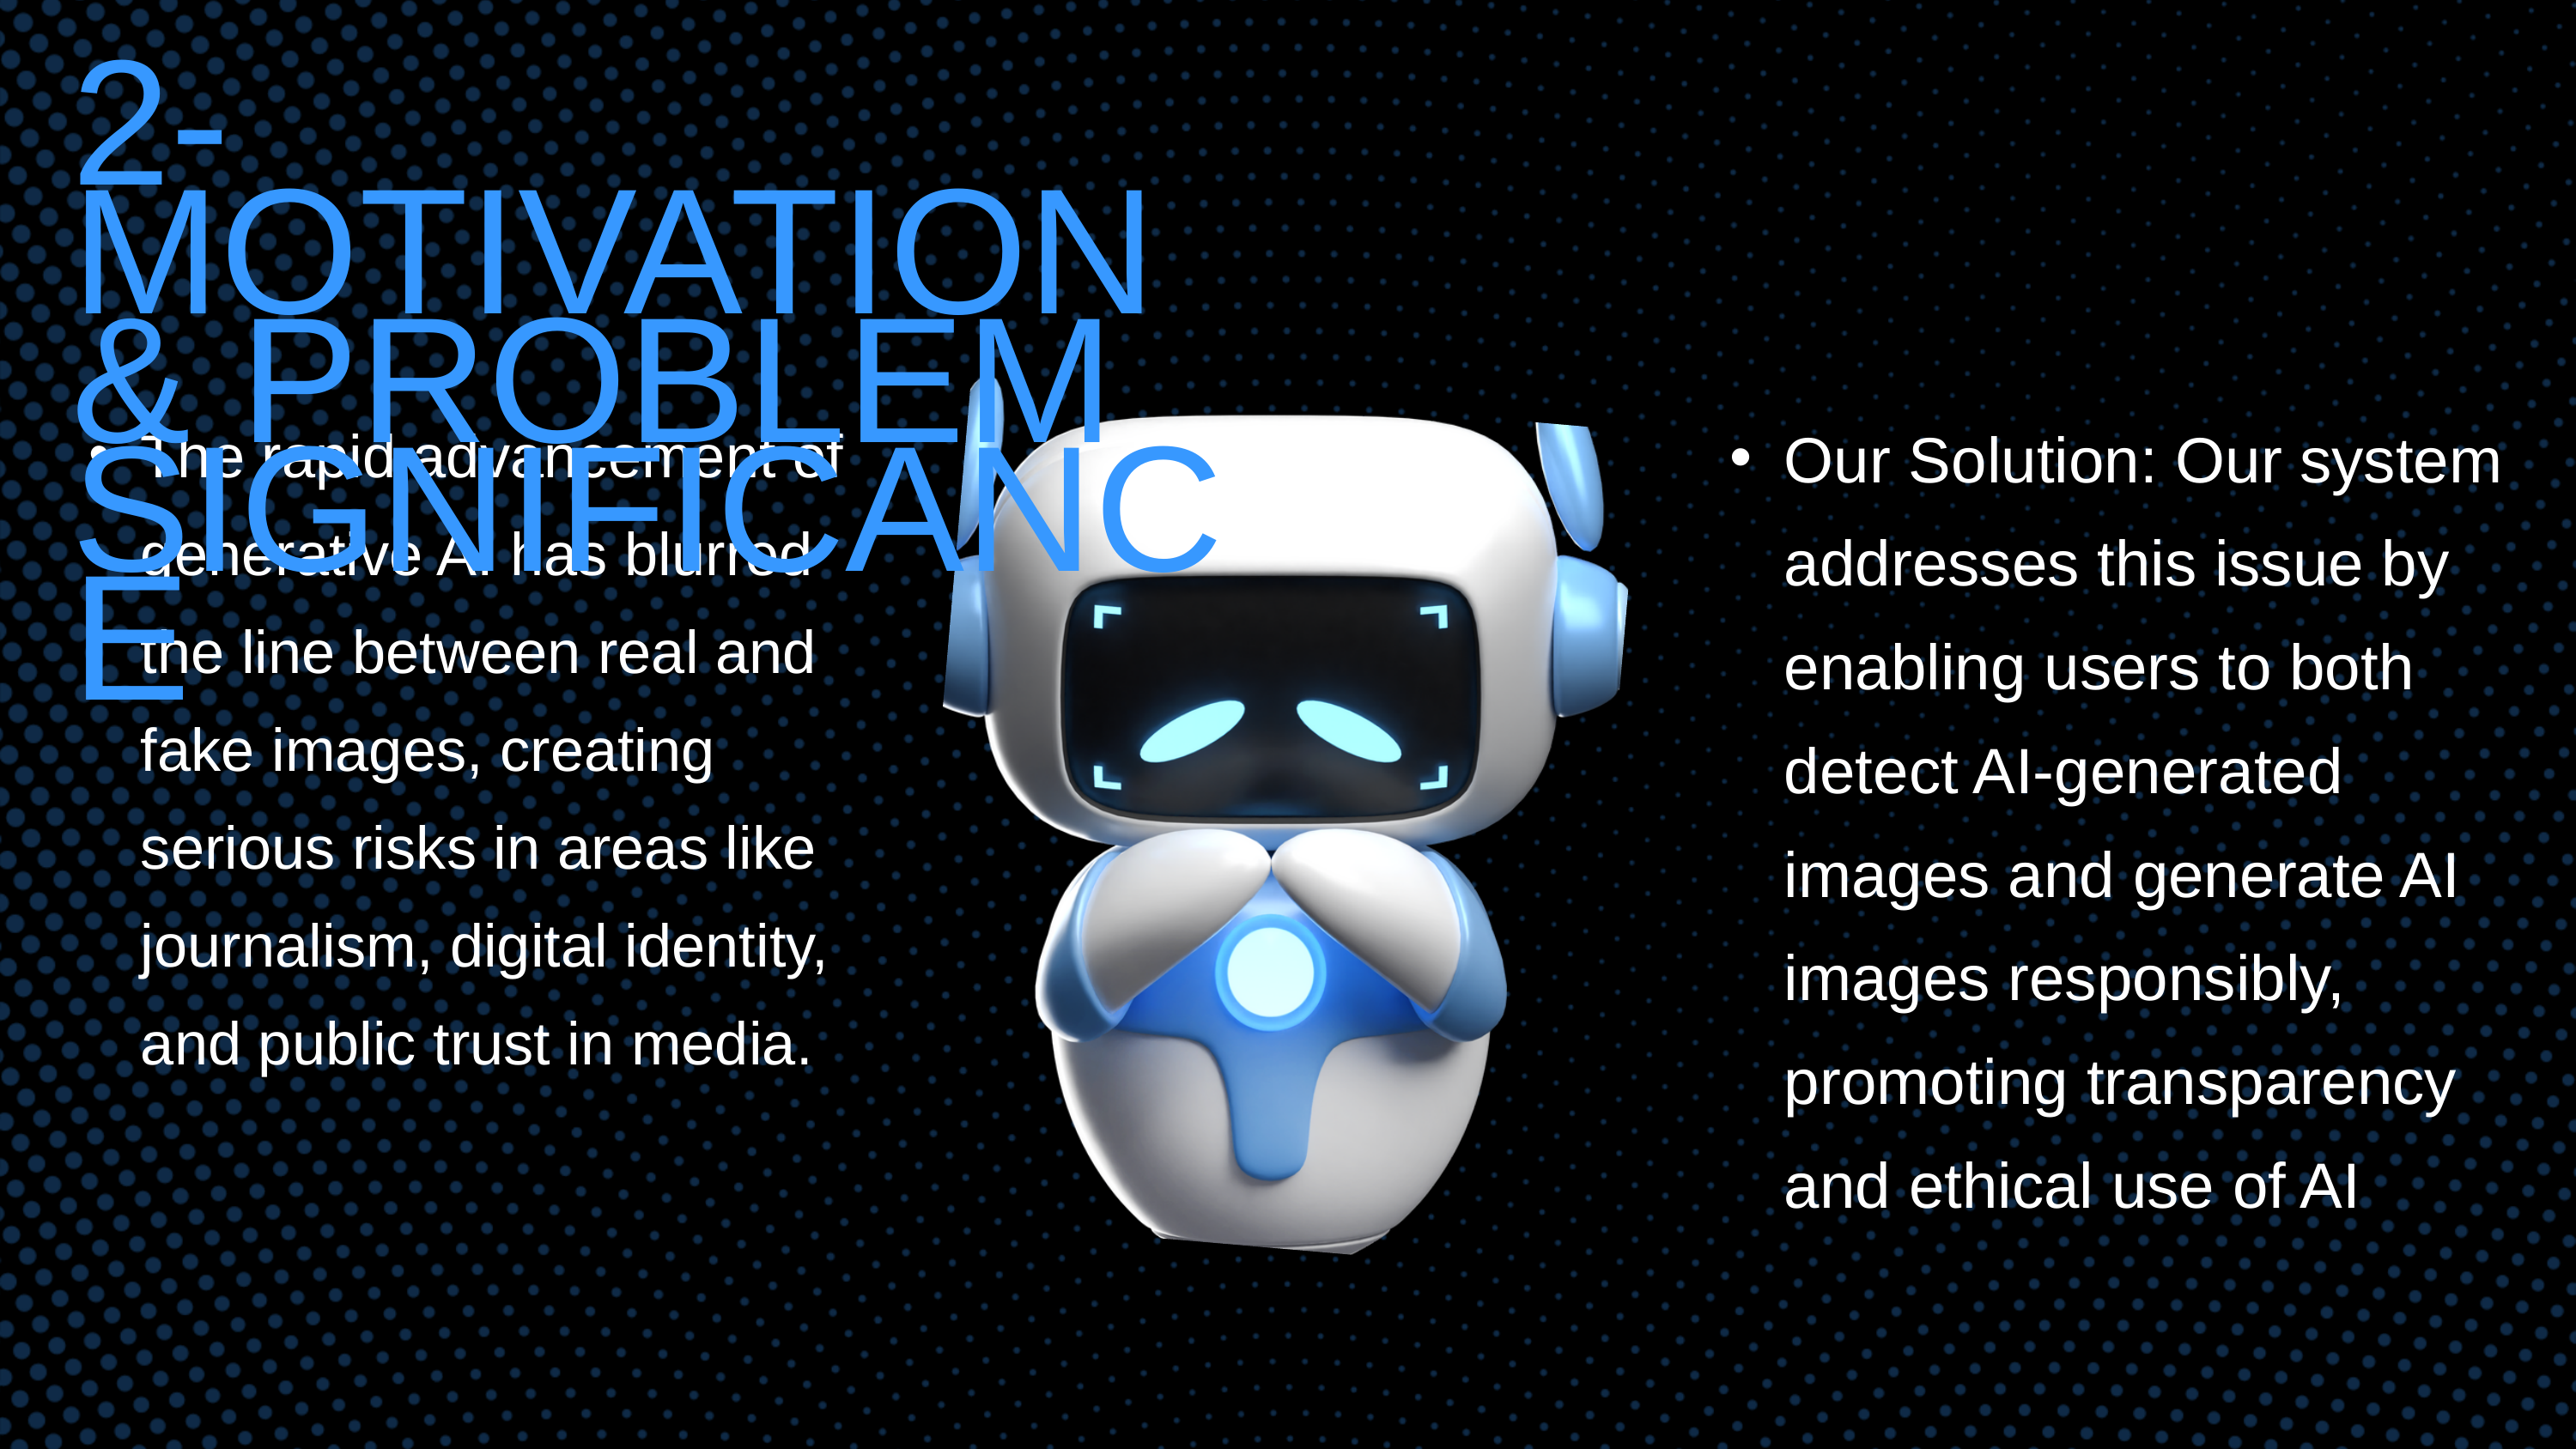

2- MOTIVATION & PROBLEM SIGNIFICANCE
The rapid advancement of generative AI has blurred the line between real and fake images, creating serious risks in areas like journalism, digital identity, and public trust in media.

Our Solution: Our system addresses this issue by enabling users to both detect AI-generated images and generate AI images responsibly, promoting transparency and ethical use of AI